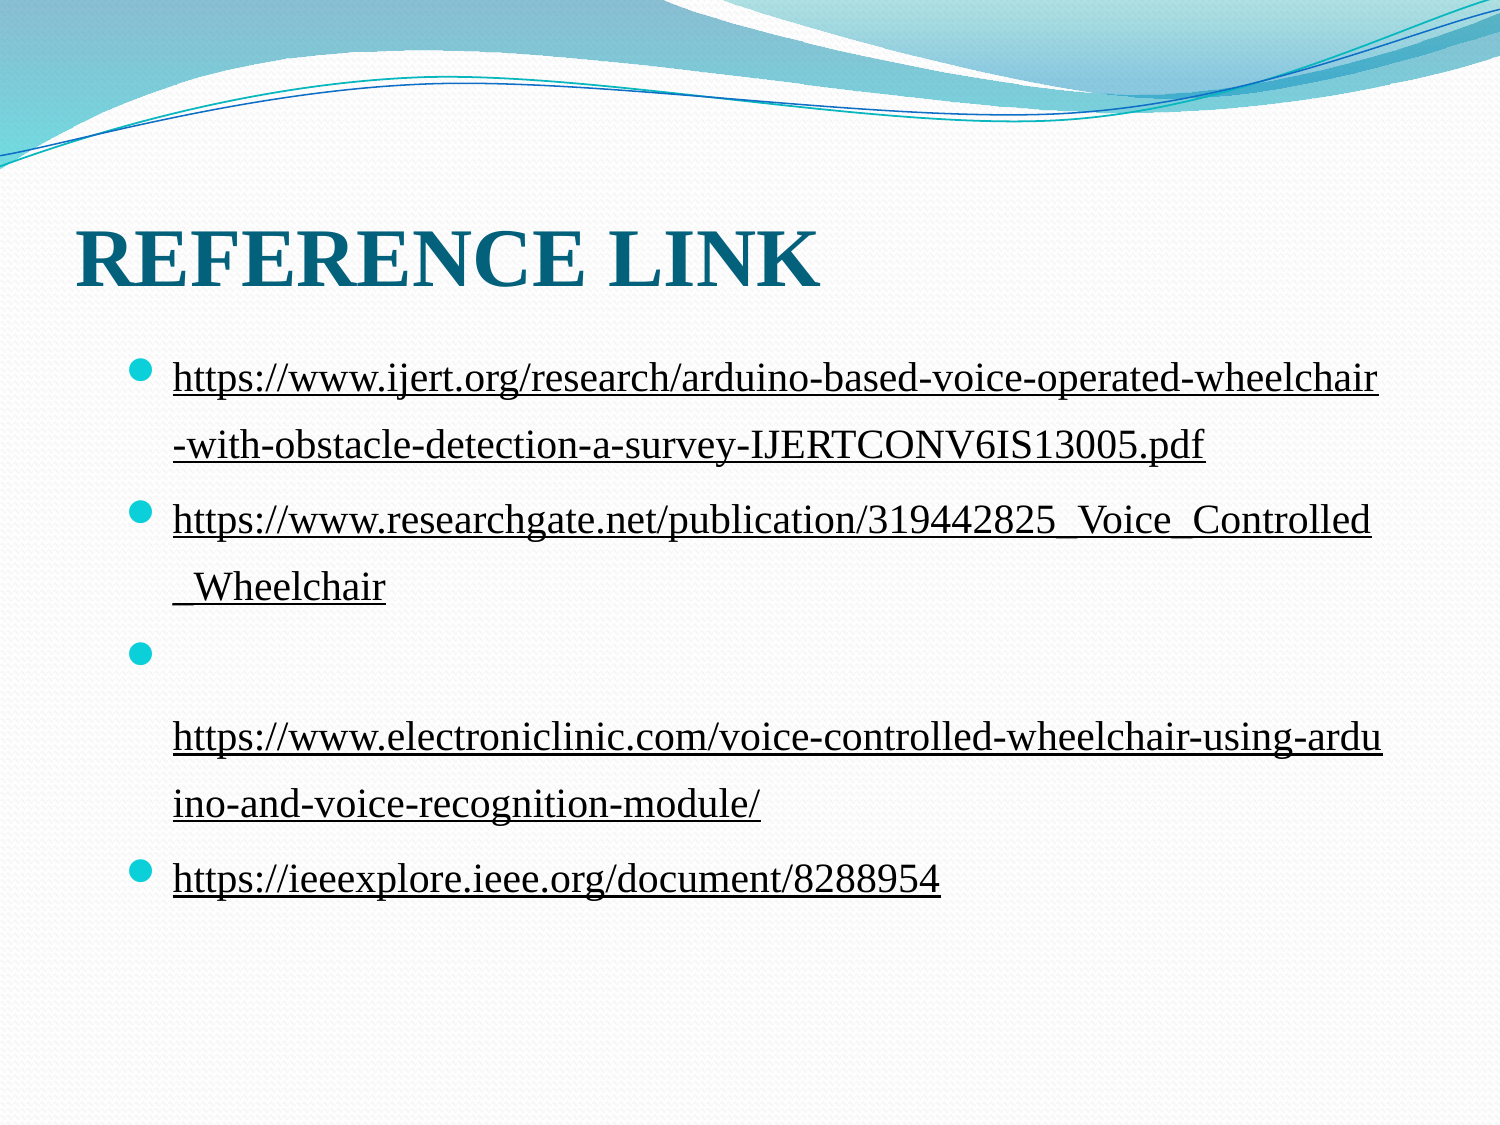

# REFERENCE LINK
https://www.ijert.org/research/arduino-based-voice-operated-wheelchair-with-obstacle-detection-a-survey-IJERTCONV6IS13005.pdf
https://www.researchgate.net/publication/319442825_Voice_Controlled_Wheelchair
 https://www.electroniclinic.com/voice-controlled-wheelchair-using-arduino-and-voice-recognition-module/
https://ieeexplore.ieee.org/document/8288954